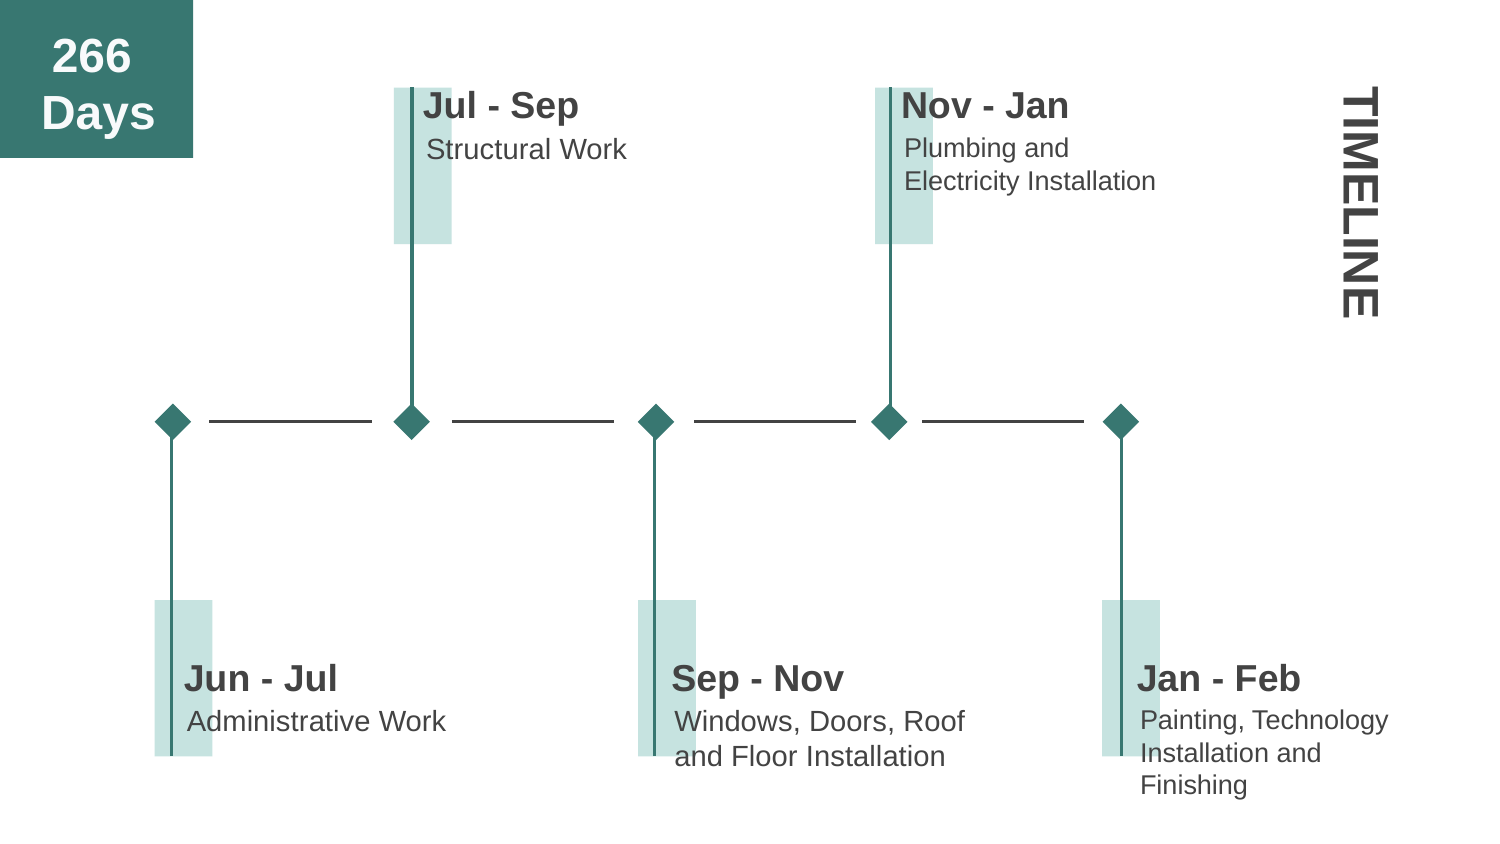

266
Days
Jul - Sep
Nov - Jan

Structural Work
Plumbing and Electricity Installation
# TIMELINE

Jun - Jul
Sep - Nov
Jan - Feb
Administrative Work
Painting, Technology Installation and Finishing
Windows, Doors, Roof and Floor Installation